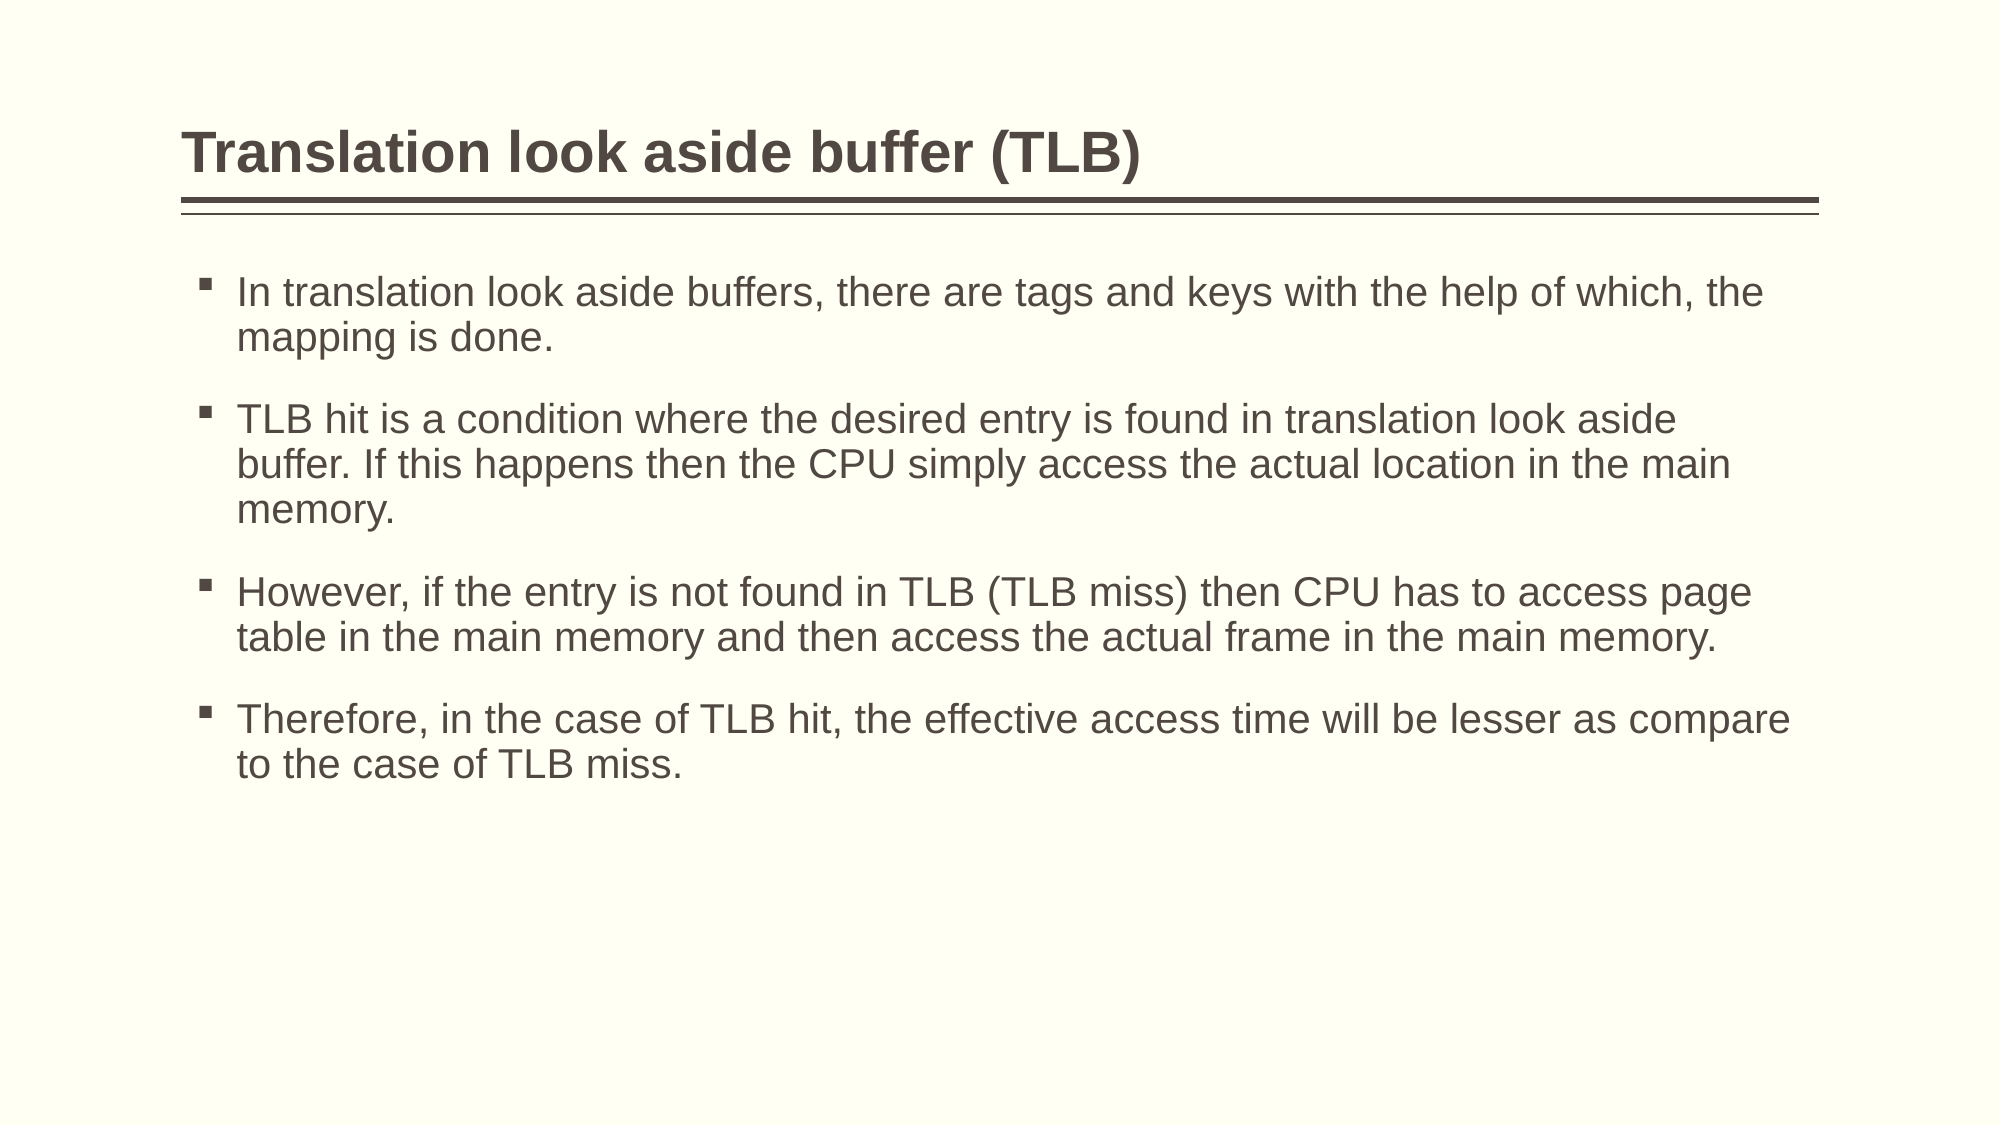

# Translation look aside buffer (TLB)
In translation look aside buffers, there are tags and keys with the help of which, the mapping is done.
TLB hit is a condition where the desired entry is found in translation look aside buffer. If this happens then the CPU simply access the actual location in the main memory.
However, if the entry is not found in TLB (TLB miss) then CPU has to access page table in the main memory and then access the actual frame in the main memory.
Therefore, in the case of TLB hit, the effective access time will be lesser as compare to the case of TLB miss.